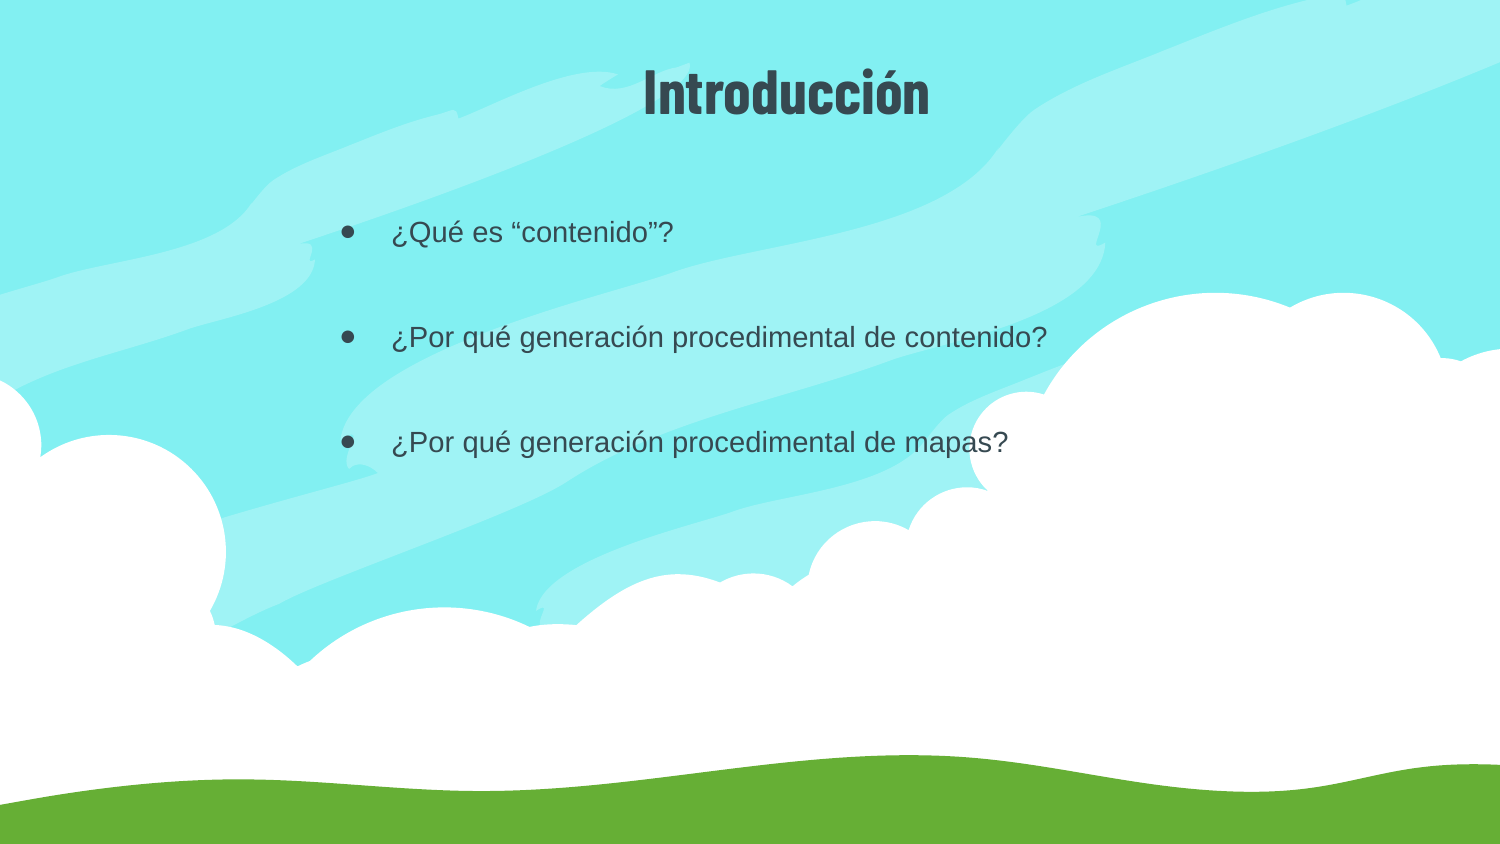

Introducción

¿Qué es “contenido”?

¿Por qué generación procedimental de contenido?

¿Por qué generación procedimental de mapas?